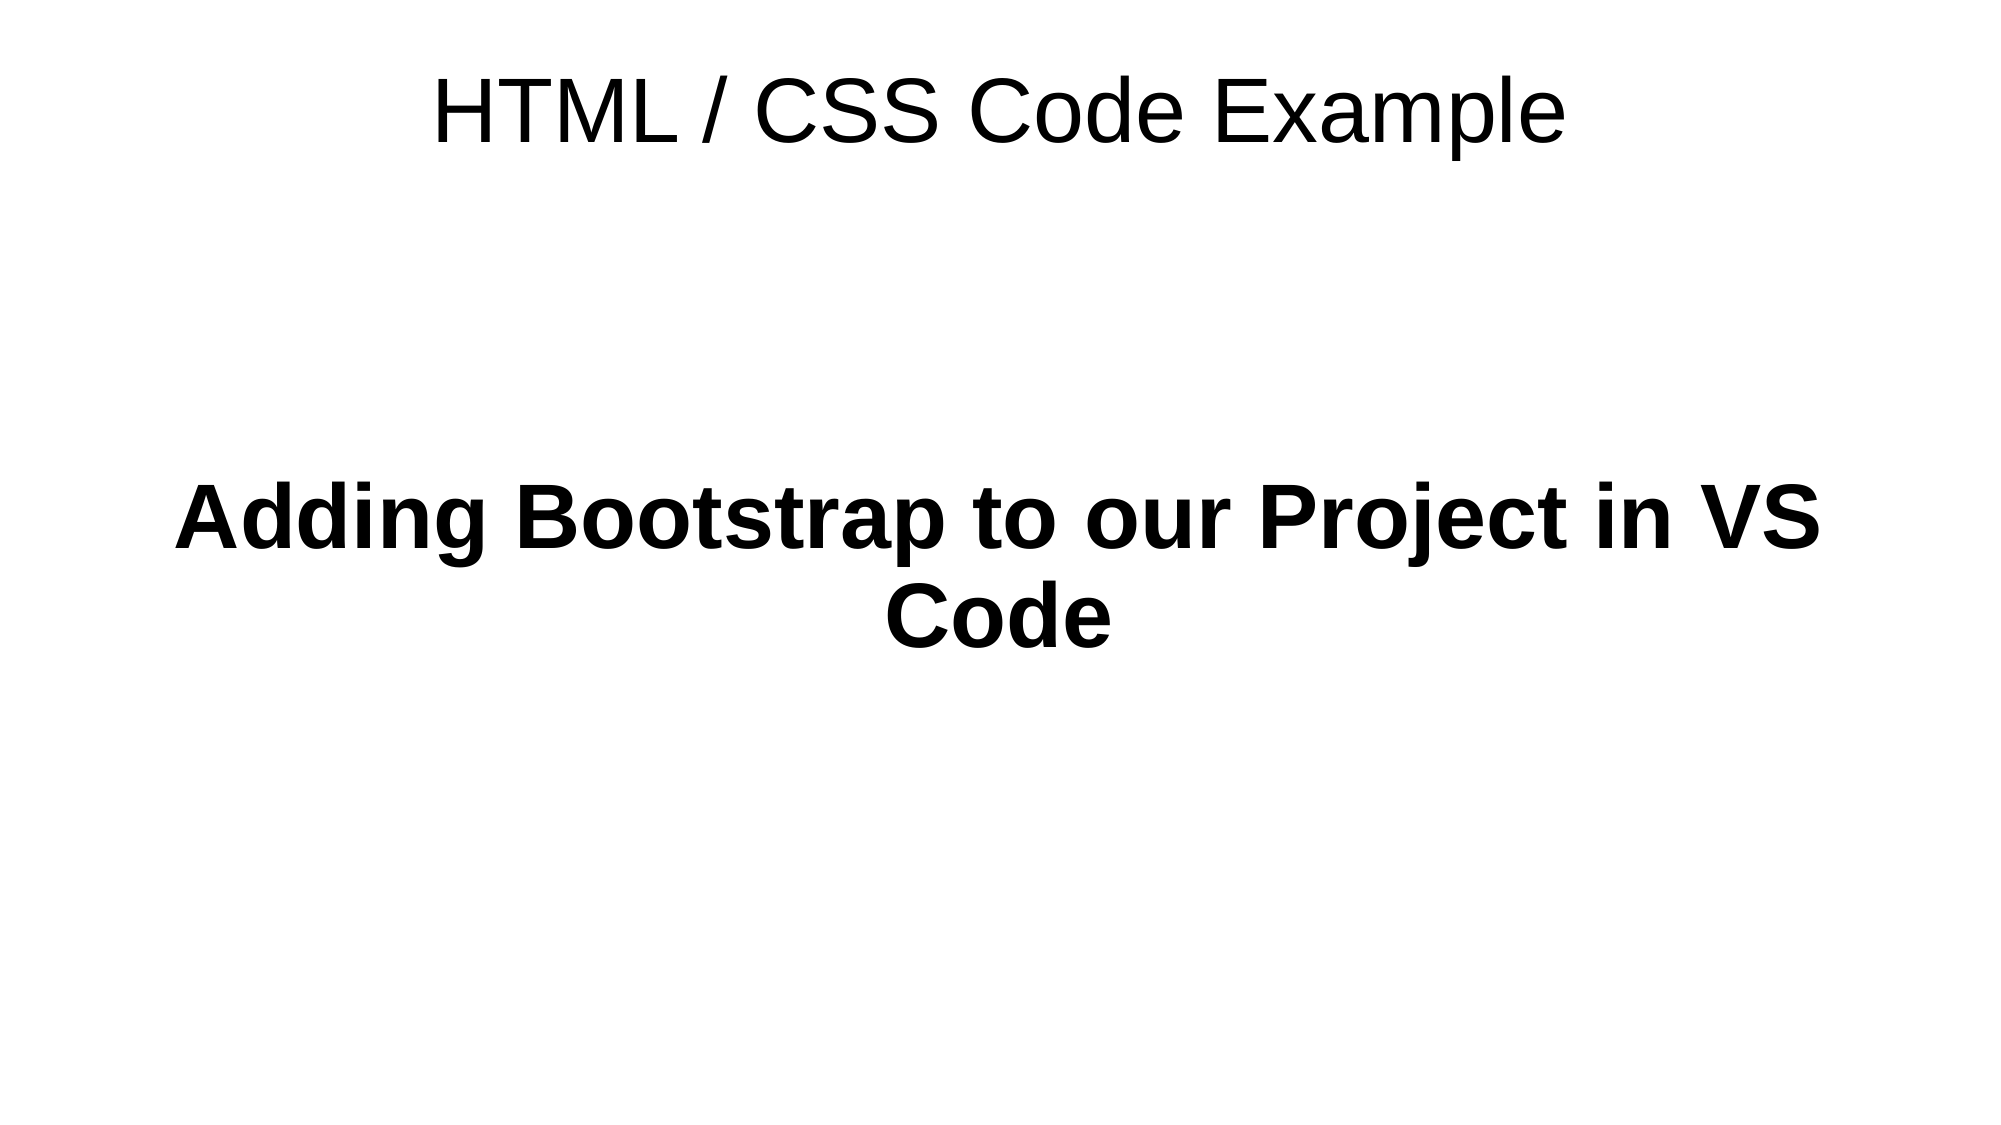

# HTML / CSS Code Example
Adding Bootstrap to our Project in VS Code